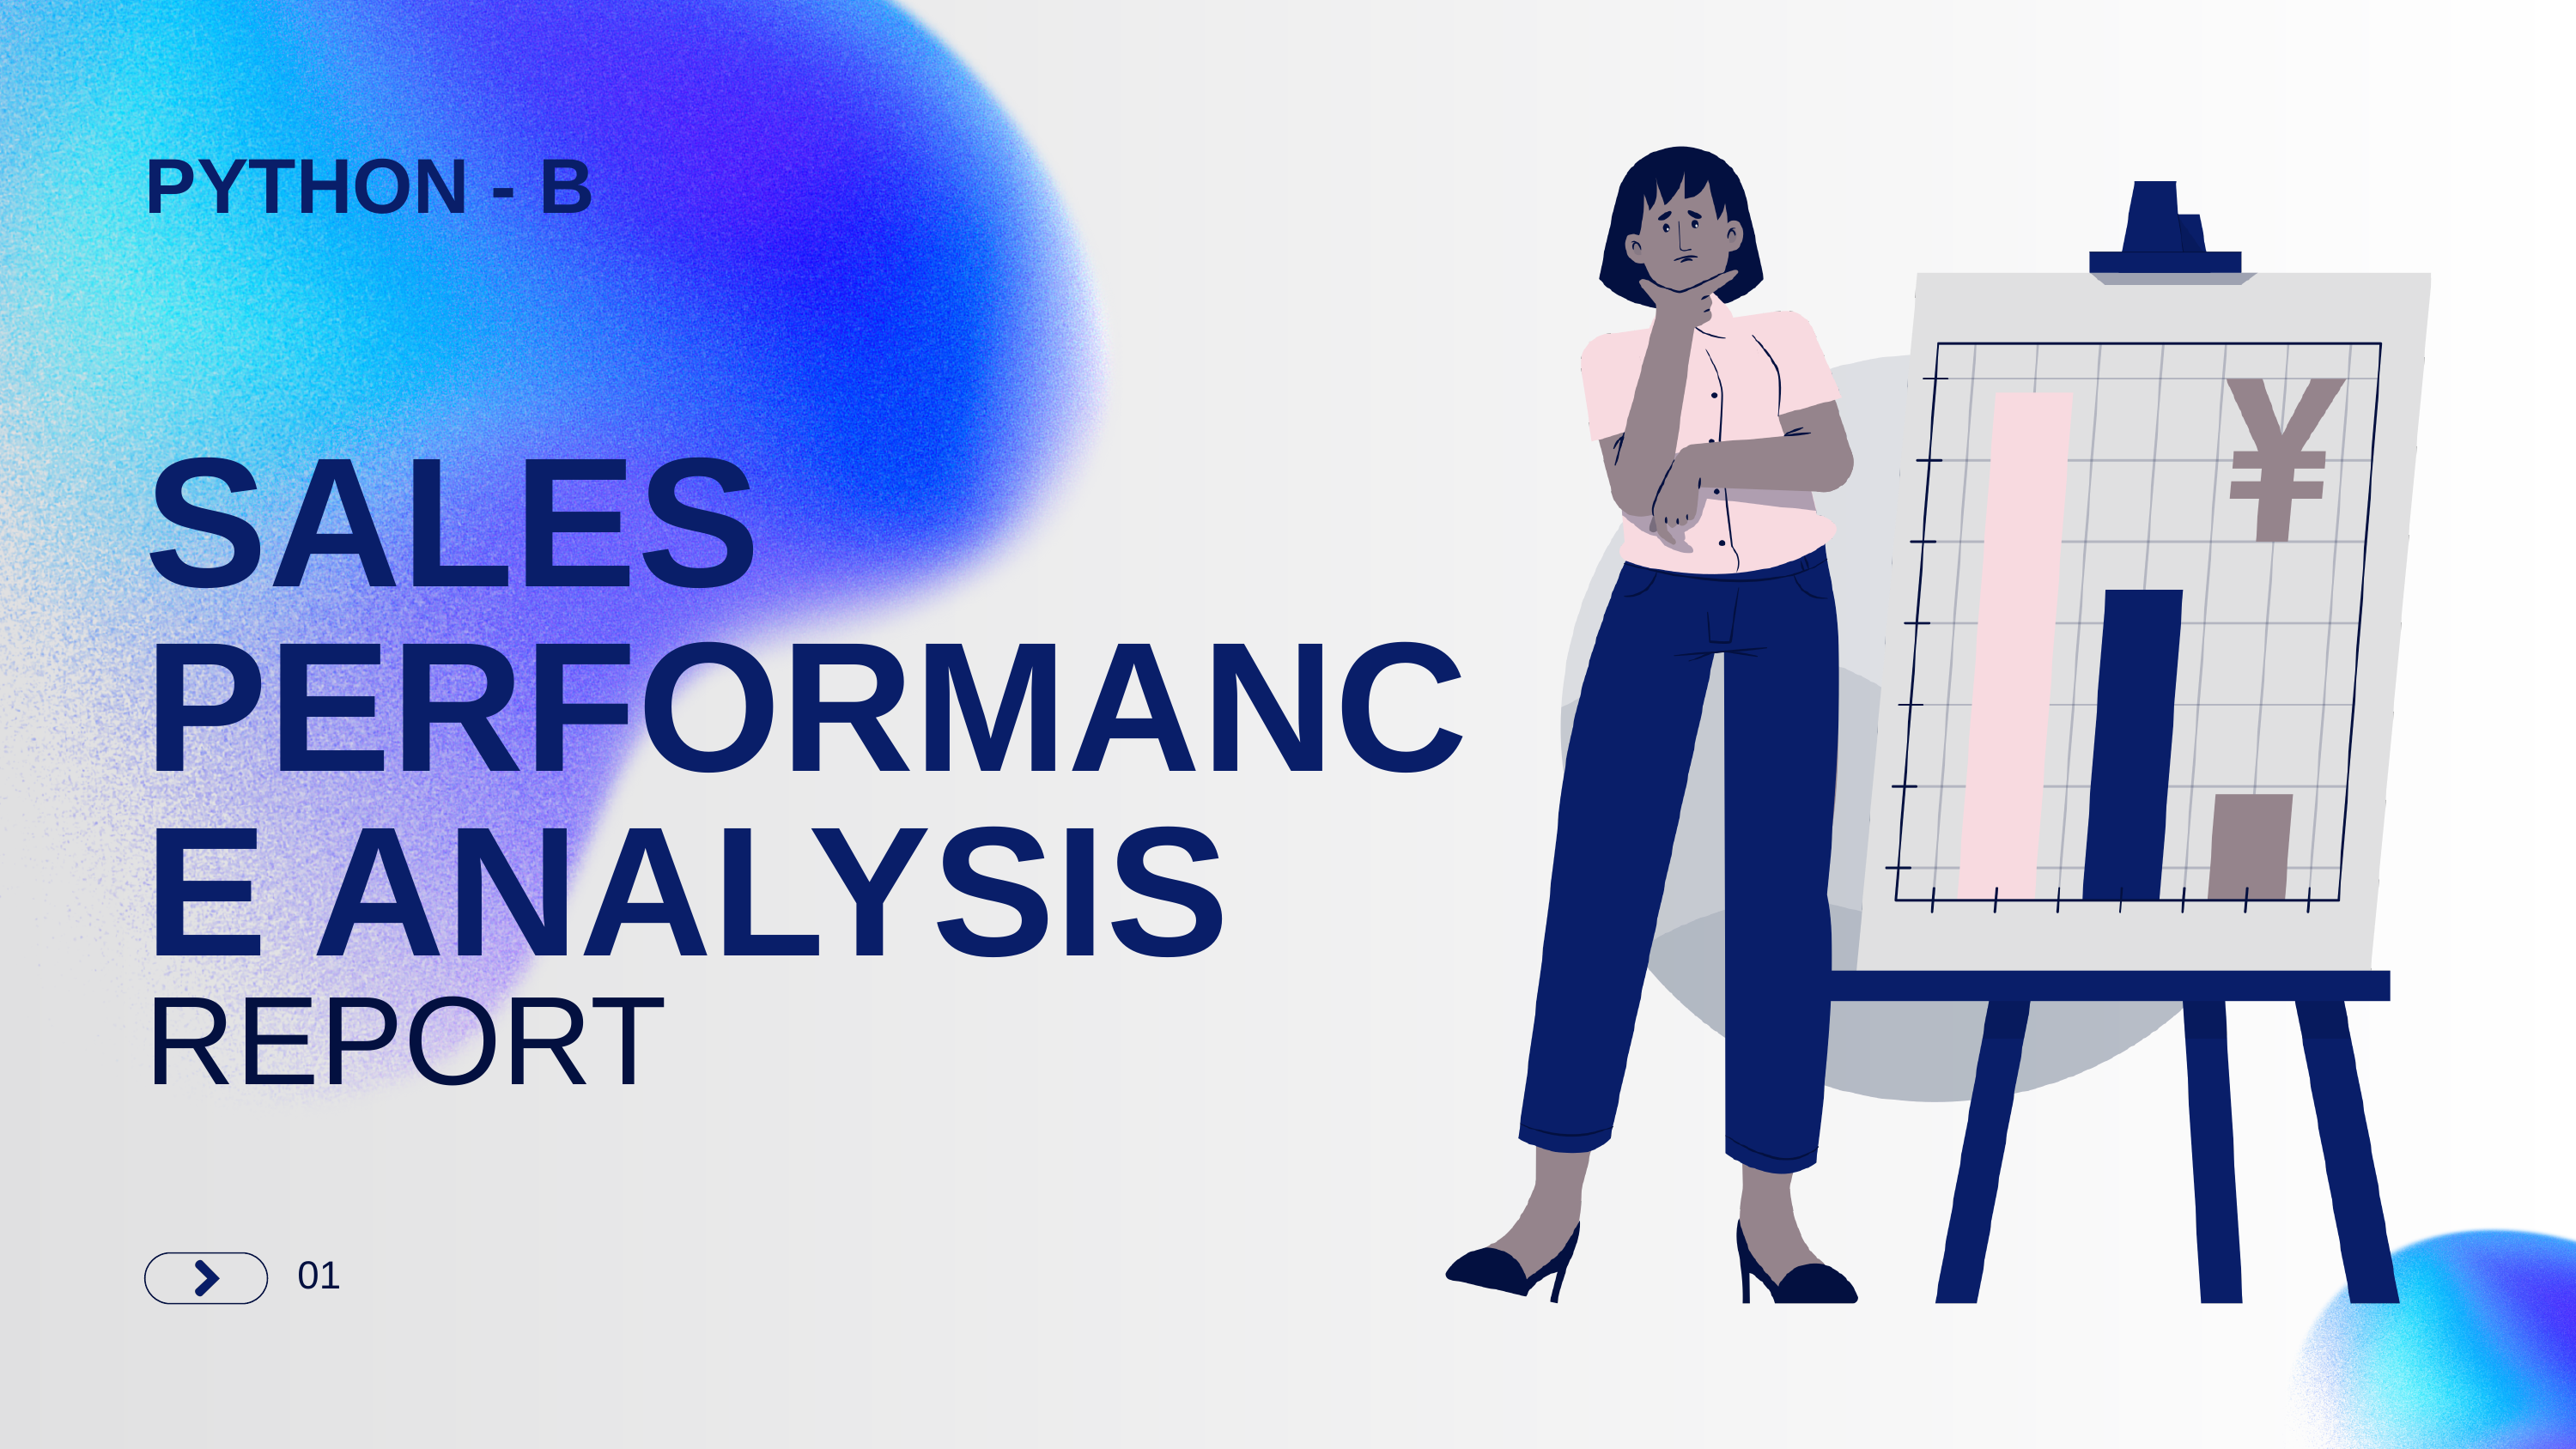

PYTHON - B
SALES PERFORMANCE ANALYSIS
REPORT

01